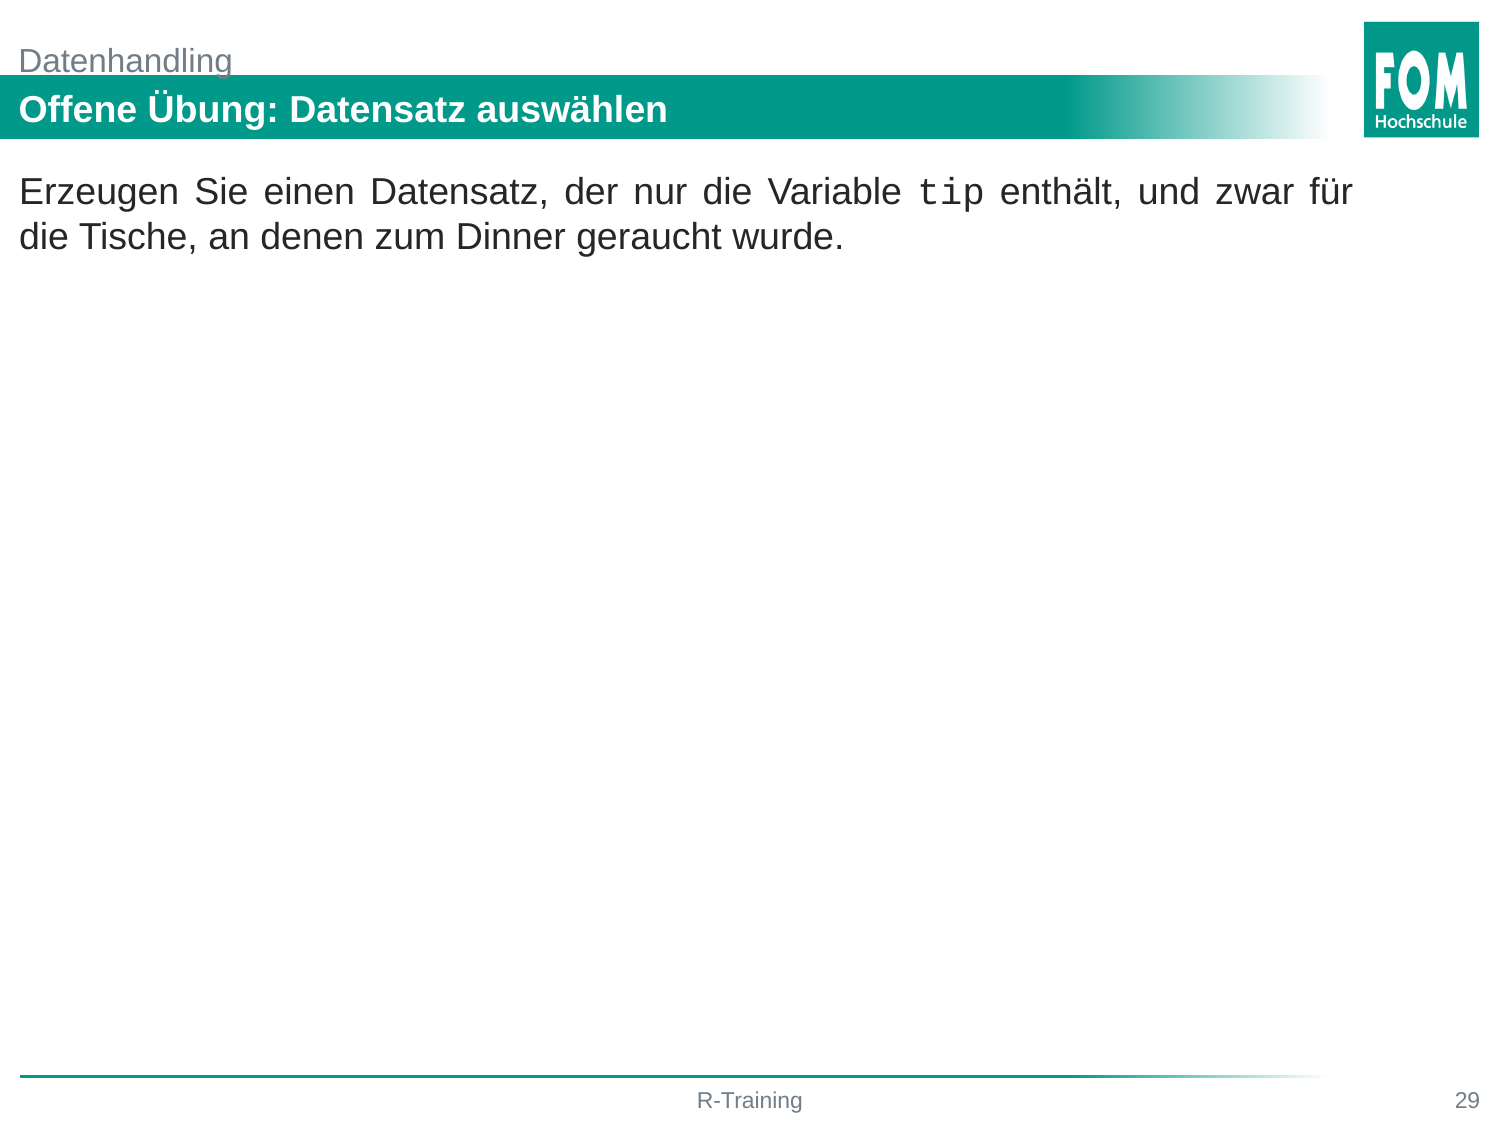

# Datenhandling
Offene Übung: Datensatz auswählen

Erzeugen Sie einen Datensatz, der nur die Variable tip enthält, und zwar für die Tische, an denen zum Dinner geraucht wurde.

R-Training
29